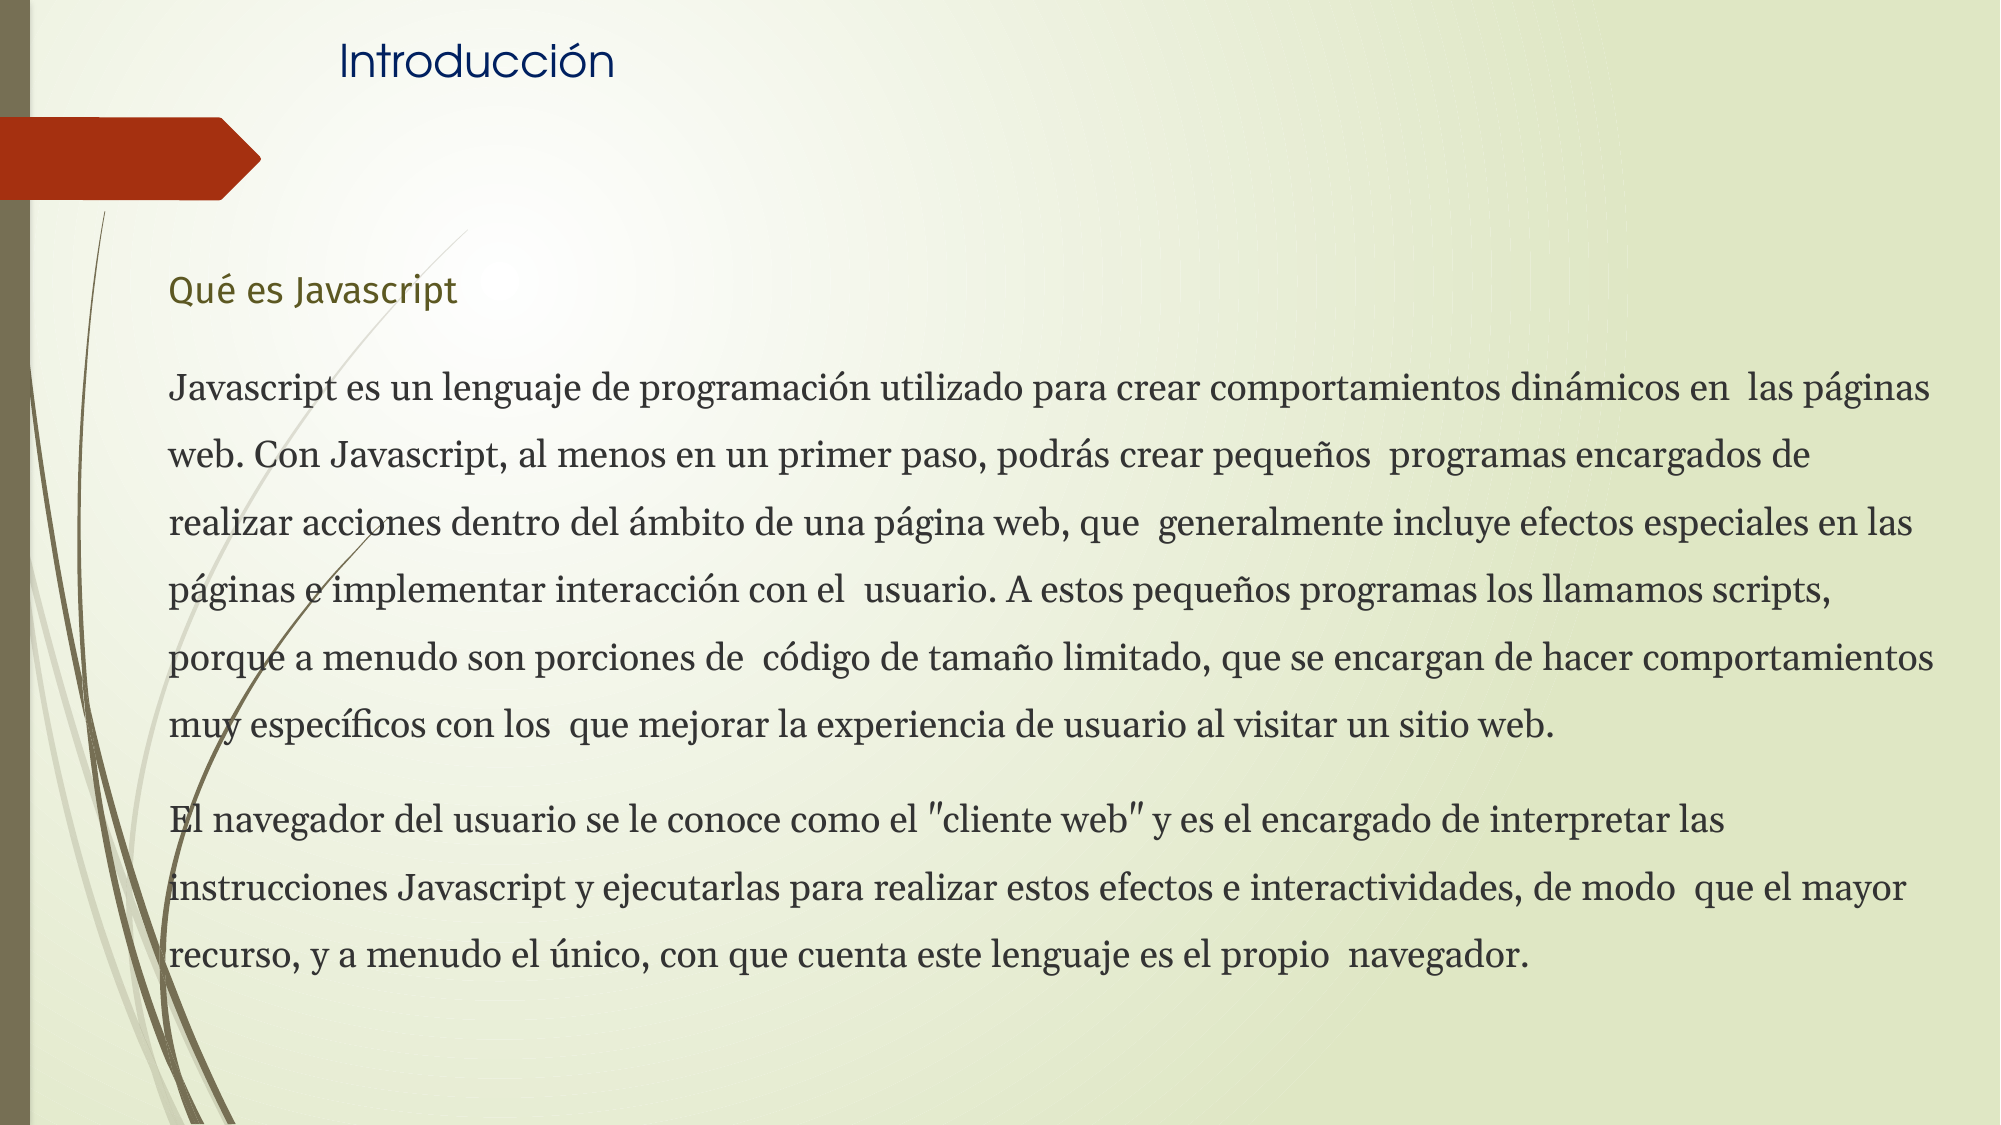

# Introducción
Qué es Javascript
Javascript es un lenguaje de programación utilizado para crear comportamientos dinámicos en  las páginas web. Con Javascript, al menos en un primer paso, podrás crear pequeños  programas encargados de realizar acciones dentro del ámbito de una página web, que  generalmente incluye efectos especiales en las páginas e implementar interacción con el  usuario. A estos pequeños programas los llamamos scripts, porque a menudo son porciones de  código de tamaño limitado, que se encargan de hacer comportamientos muy específicos con los  que mejorar la experiencia de usuario al visitar un sitio web.
El navegador del usuario se le conoce como el "cliente web" y es el encargado de interpretar las  instrucciones Javascript y ejecutarlas para realizar estos efectos e interactividades, de modo  que el mayor recurso, y a menudo el único, con que cuenta este lenguaje es el propio  navegador.